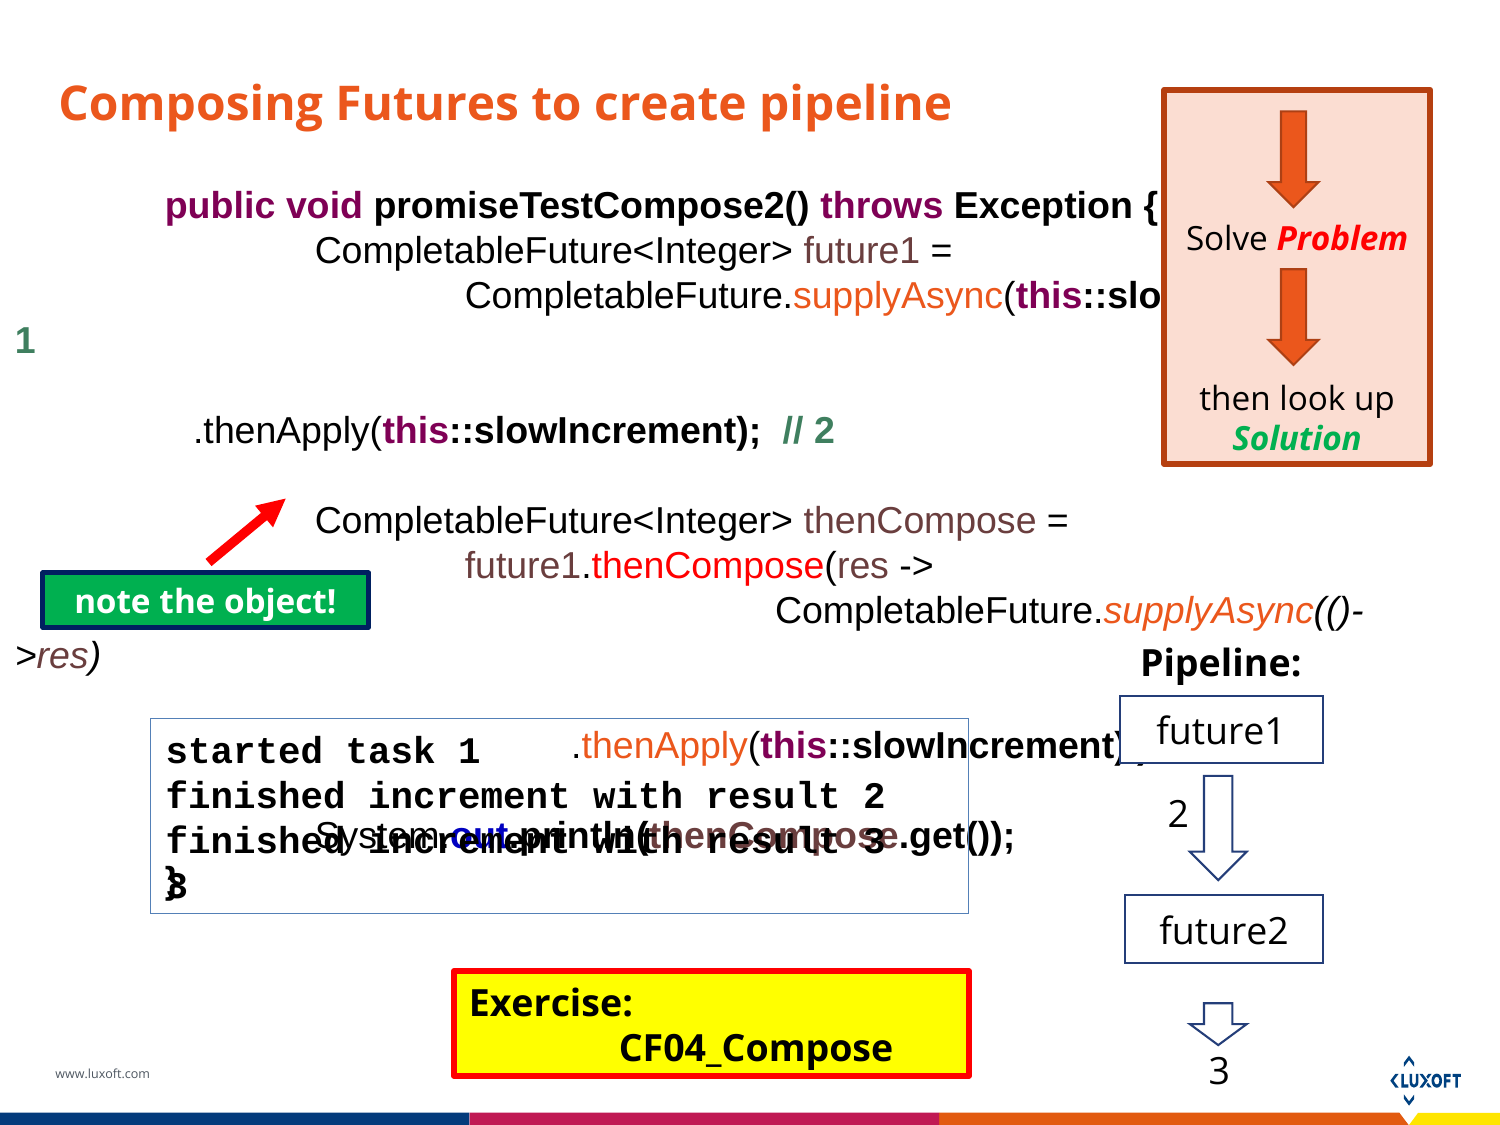

# Composing Futures to create pipeline

Solve Problem

then look up
Solution

	public void promiseTestCompose2() throws Exception {
		CompletableFuture<Integer> future1 =
			CompletableFuture.supplyAsync(this::slowInit)             // 1
					                 .thenApply(this::slowIncrement);  // 2

		CompletableFuture<Integer> thenCompose =
			future1.thenCompose(res ->
					 CompletableFuture.supplyAsync(()->res)
			                                                     .thenApply(this::slowIncrement) );    // 3

		System.out.println(thenCompose.get());
	}

note the object!
Pipeline:
future1

2
future2

3
started task 1
finished increment with result 2
finished increment with result 3
3
Exercise:
	CF04_Compose